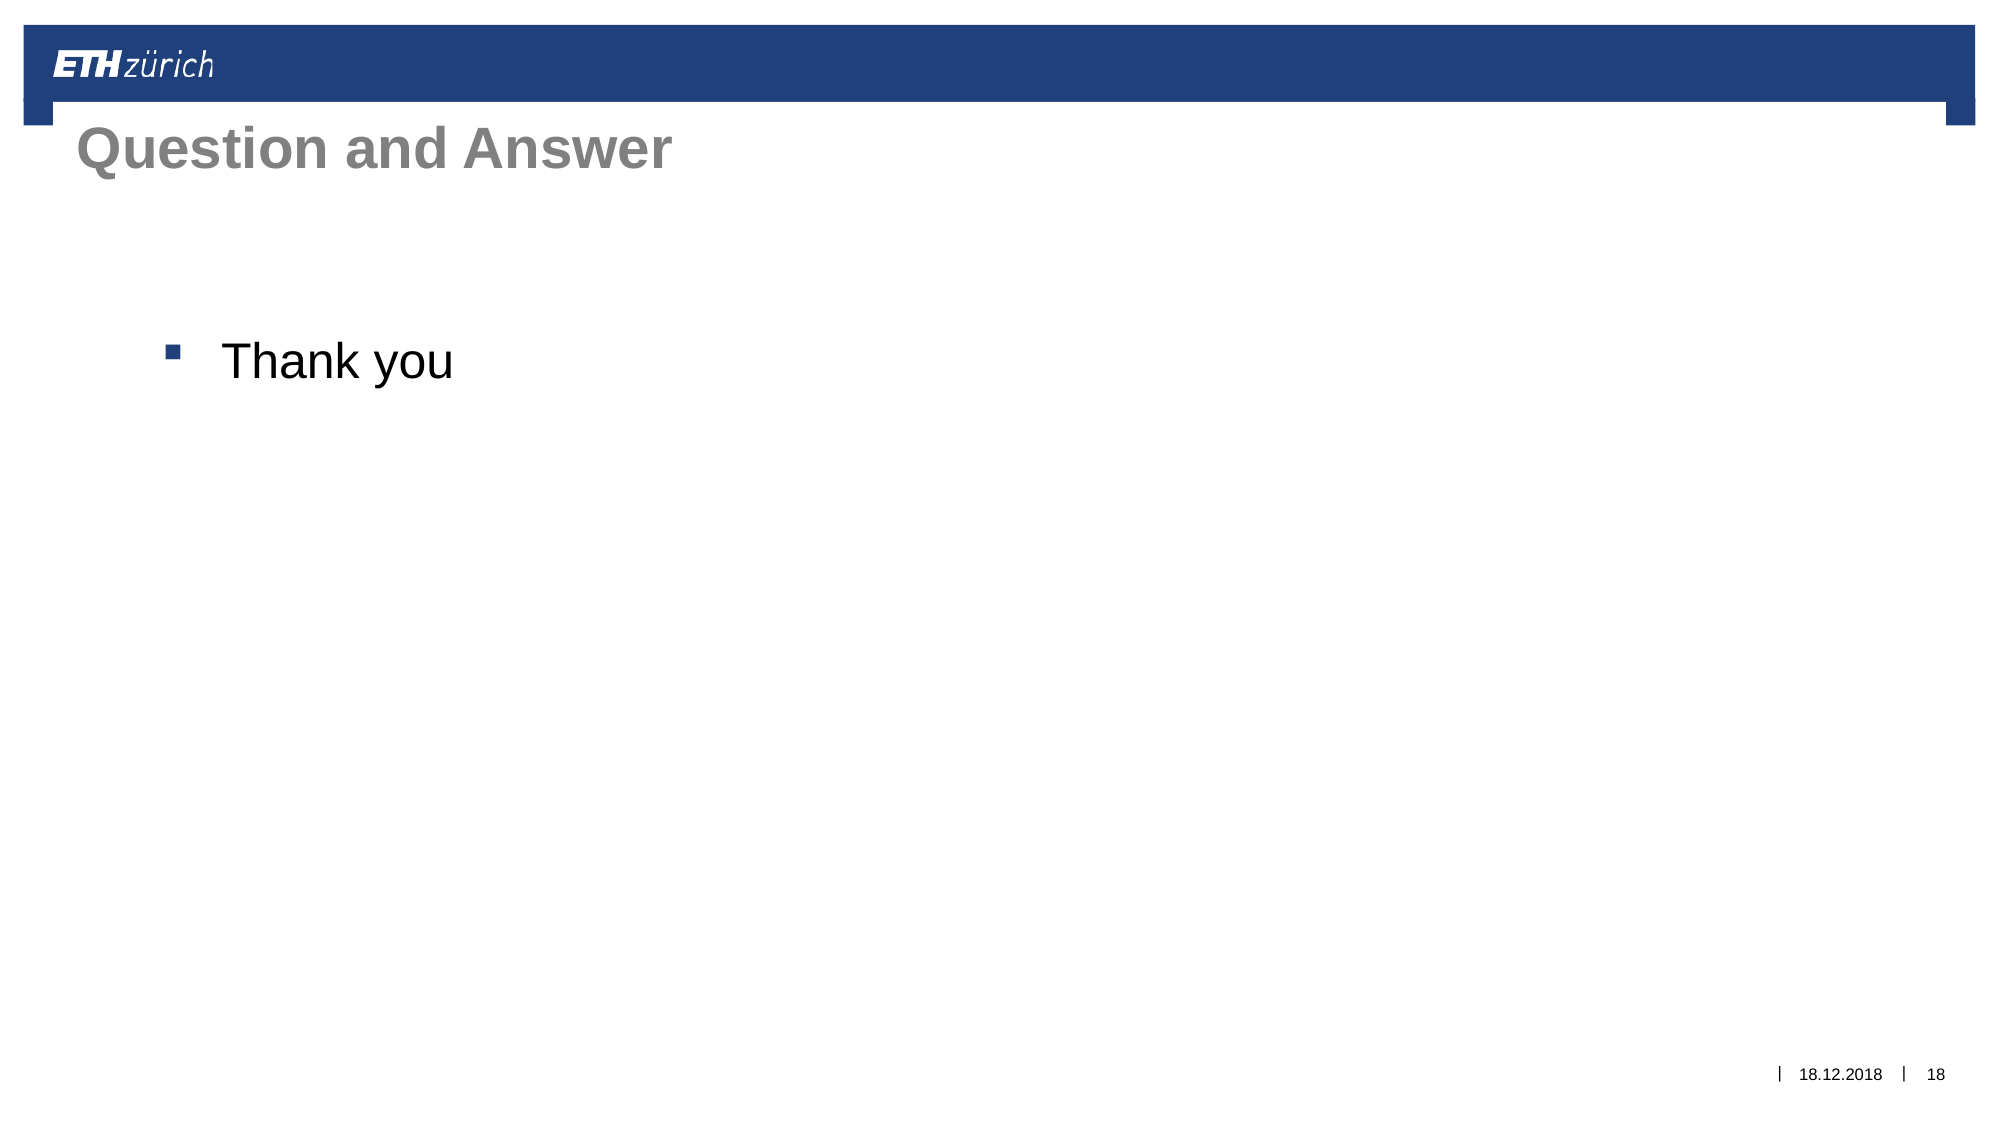

# Question and Answer

Thank you
18.12.2018
18